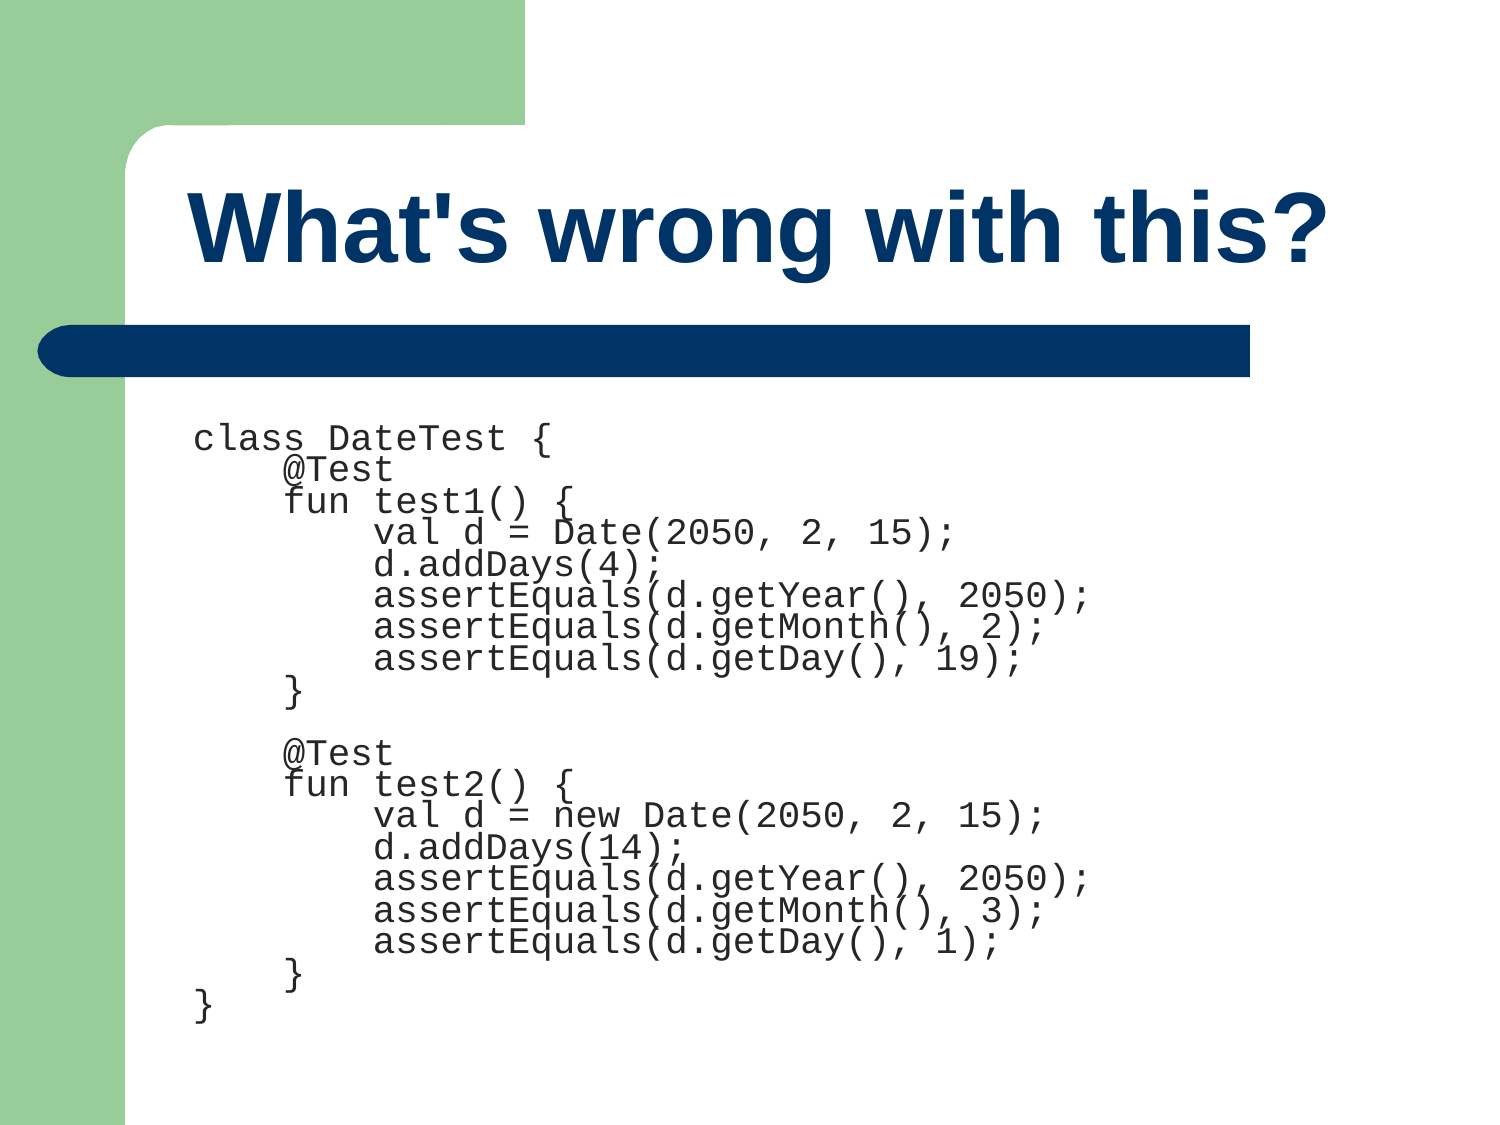

# What's wrong with this?
class DateTest {
    @Test
    fun test1() {
        val d = Date(2050, 2, 15);
        d.addDays(4);
        assertEquals(d.getYear(), 2050);
        assertEquals(d.getMonth(), 2);
        assertEquals(d.getDay(), 19);
    }

    @Test
    fun test2() {
        val d = new Date(2050, 2, 15);
        d.addDays(14);
        assertEquals(d.getYear(), 2050);
        assertEquals(d.getMonth(), 3);
        assertEquals(d.getDay(), 1);
    }
}